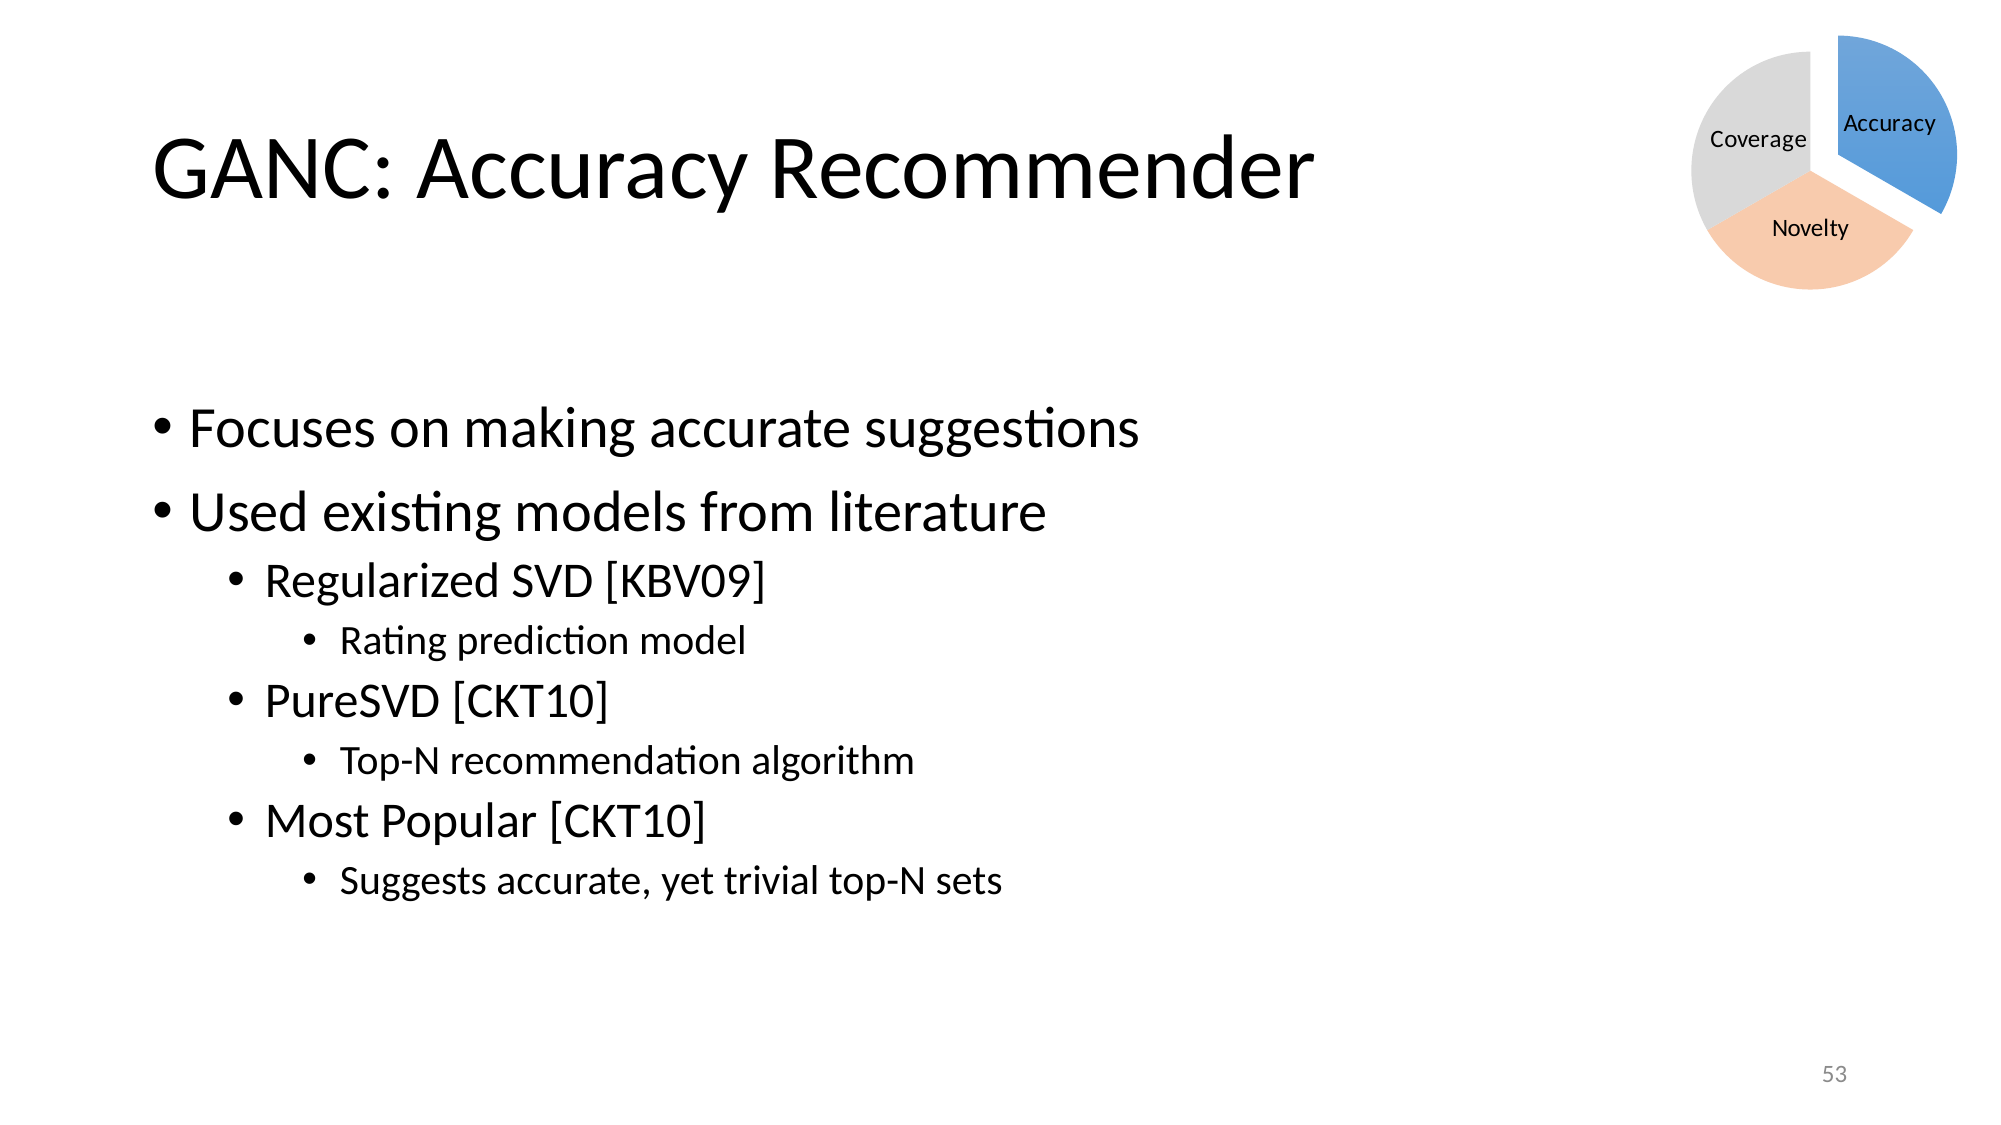

### Chart

| Category |  |
|---|---|
| Accuracy | 33.33 |
| Novelty | 33.33 |
| Coverage | 33.33 |
# GANC: Accuracy Recommender

Focuses on making accurate suggestions
Used existing models from literature
Regularized SVD [KBV09]
Rating prediction model
PureSVD [CKT10]
Top-N recommendation algorithm
Most Popular [CKT10]
Suggests accurate, yet trivial top-N sets
53